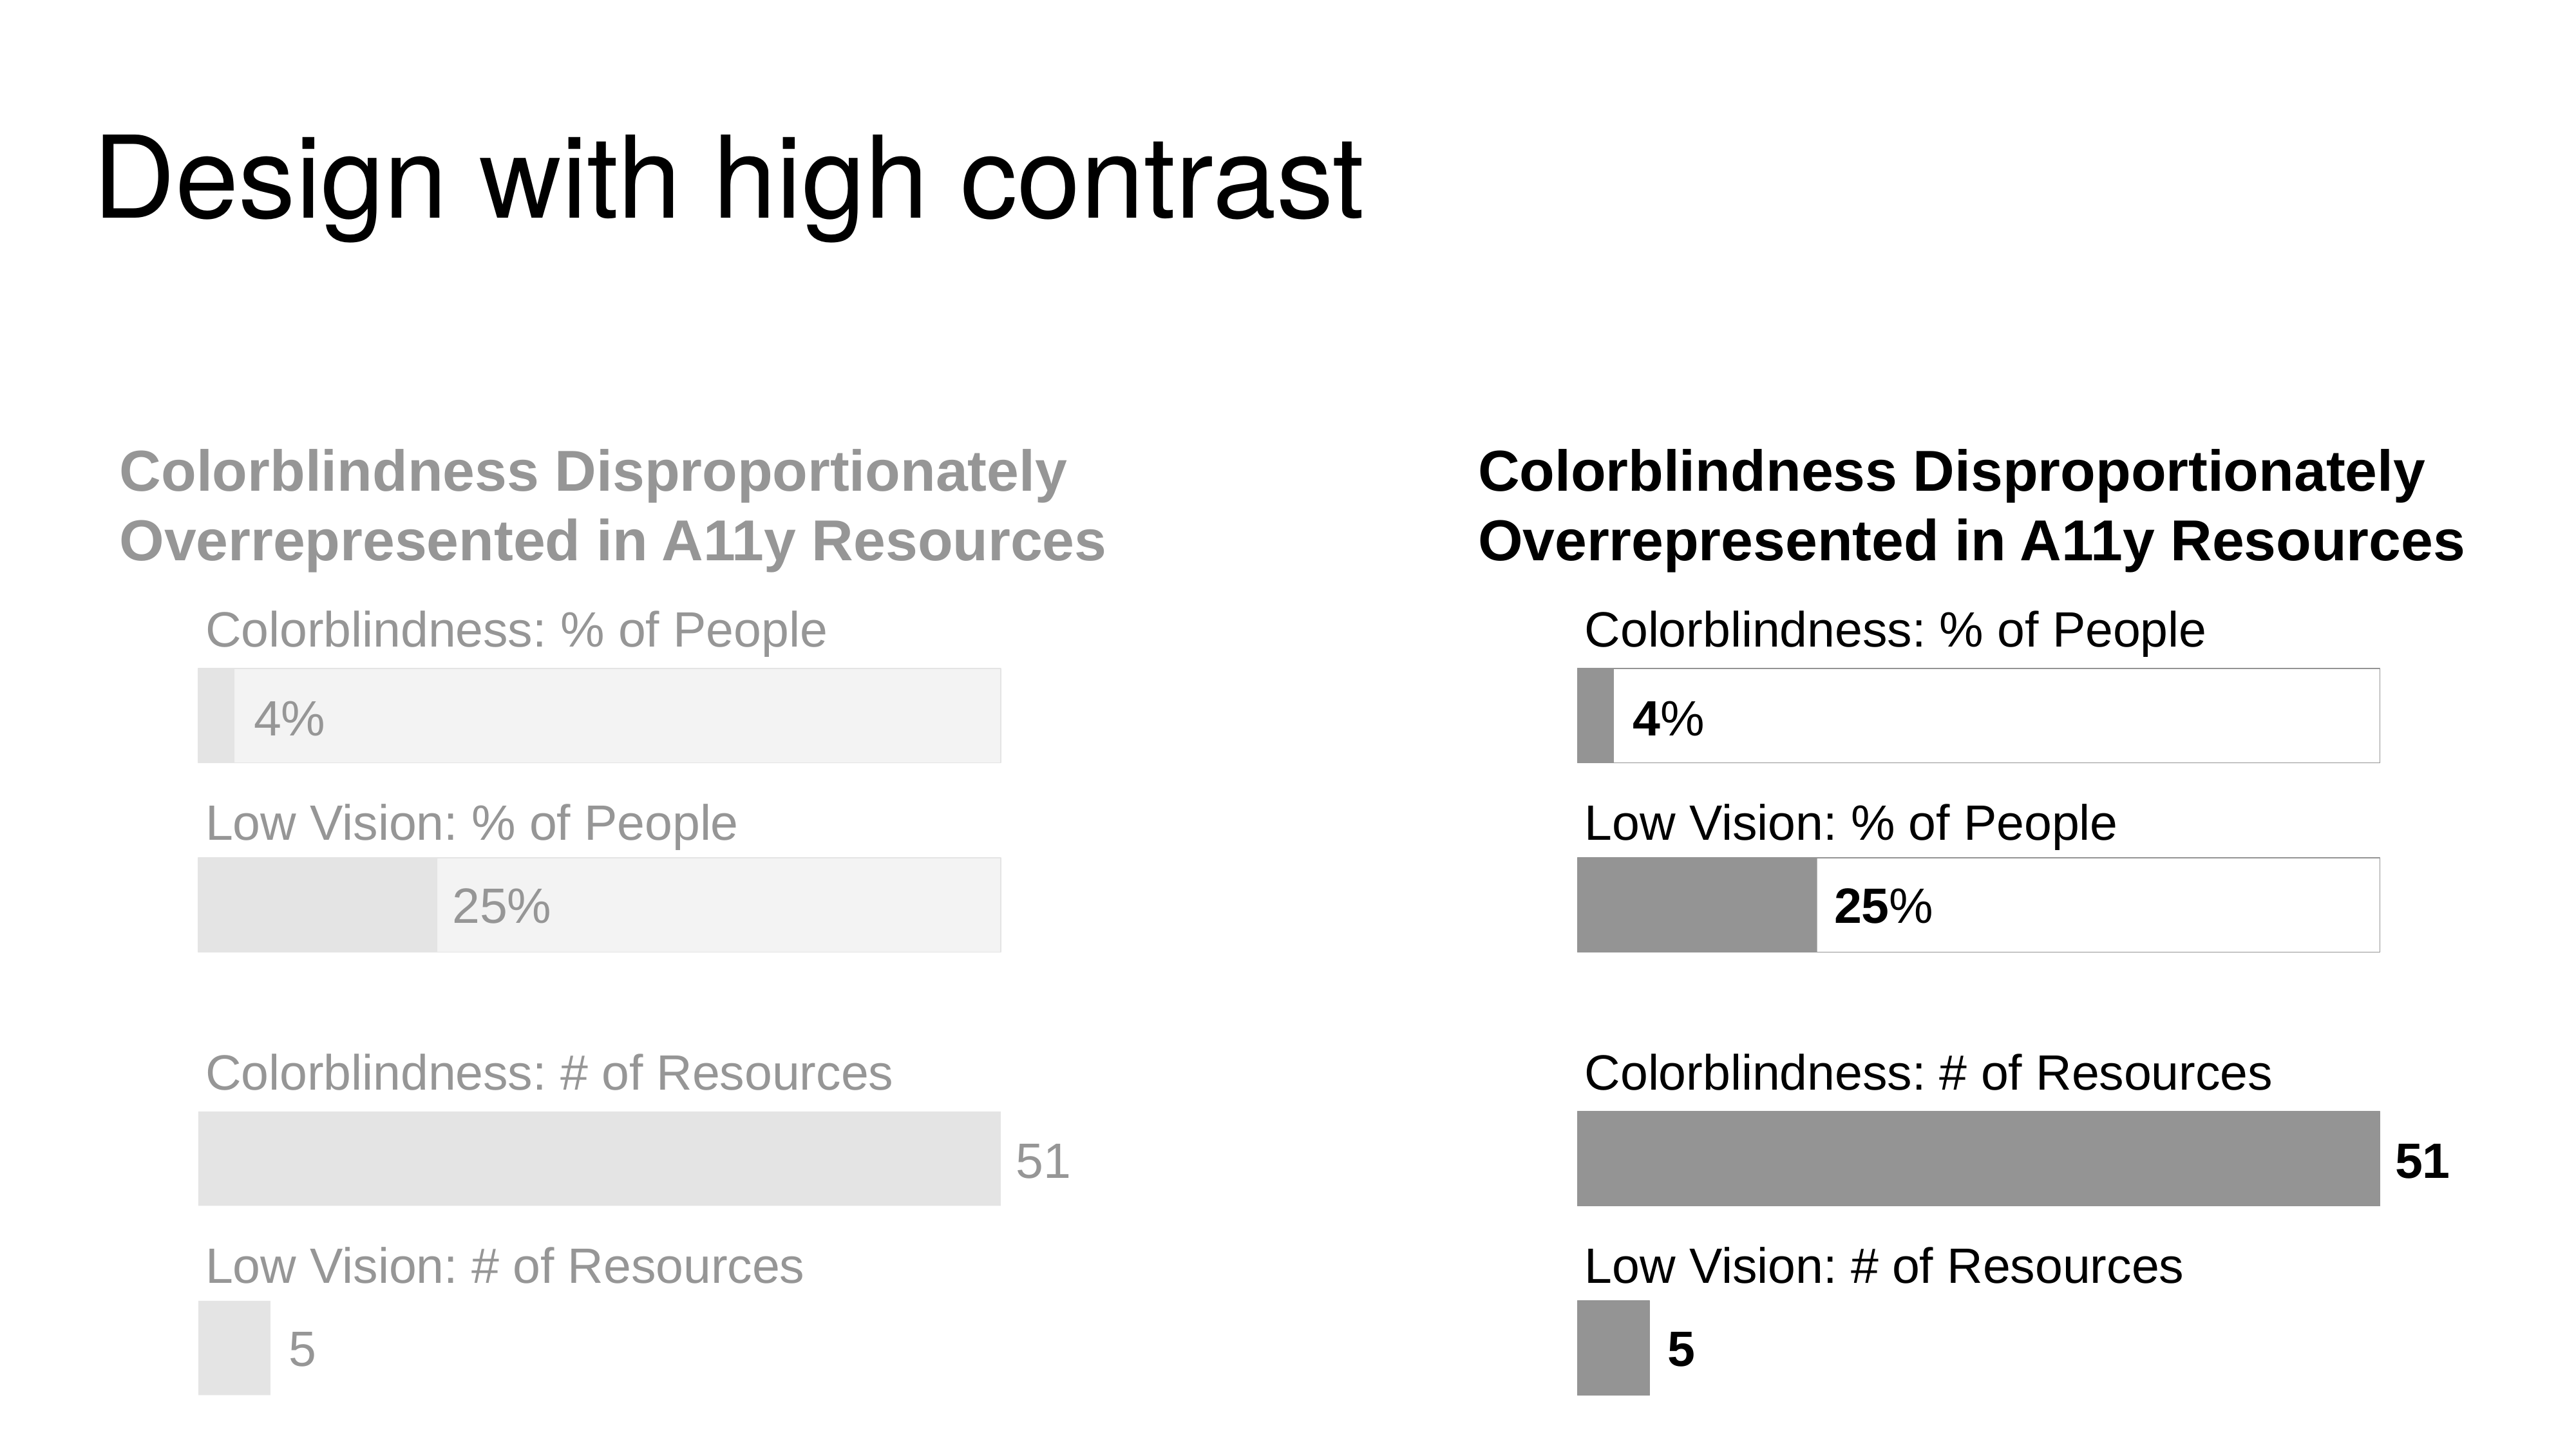

# Design with high contrast
Colorblindness Disproportionately Overrepresented in A11y Resources
Colorblindness Disproportionately Overrepresented in A11y Resources
Colorblindness: % of People
Colorblindness: % of People
4%
4%

Low Vision: % of People
Low Vision: % of People
25%
25%
Colorblindness: # of Resources
Colorblindness: # of Resources
51
51
Low Vision: # of Resources
Low Vision: # of Resources
5
5